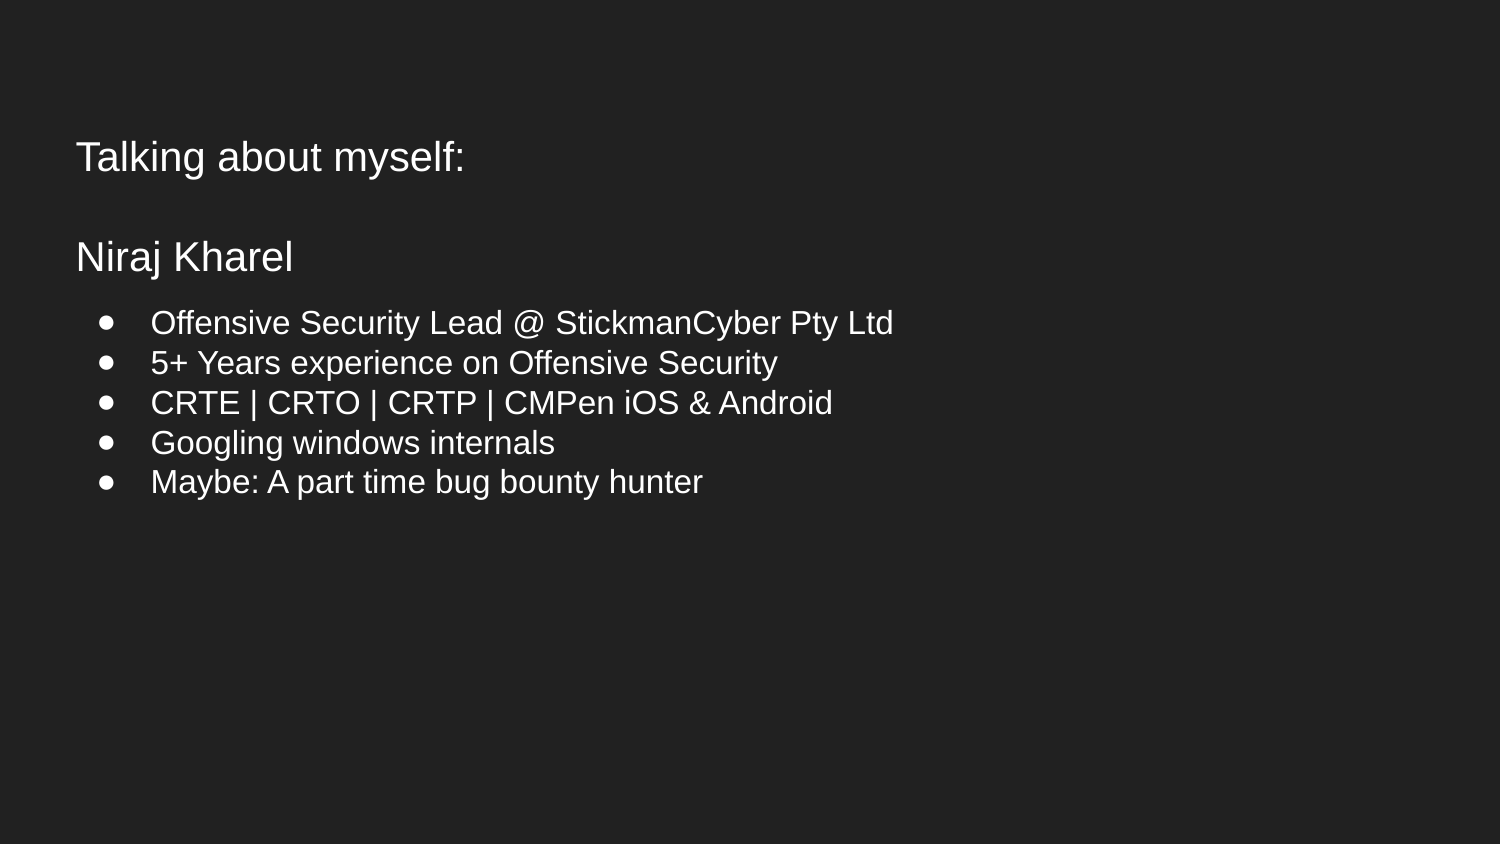

Talking about myself:

Niraj Kharel
Offensive Security Lead @ StickmanCyber Pty Ltd
5+ Years experience on Offensive Security
CRTE | CRTO | CRTP | CMPen iOS & Android
Googling windows internals
Maybe: A part time bug bounty hunter